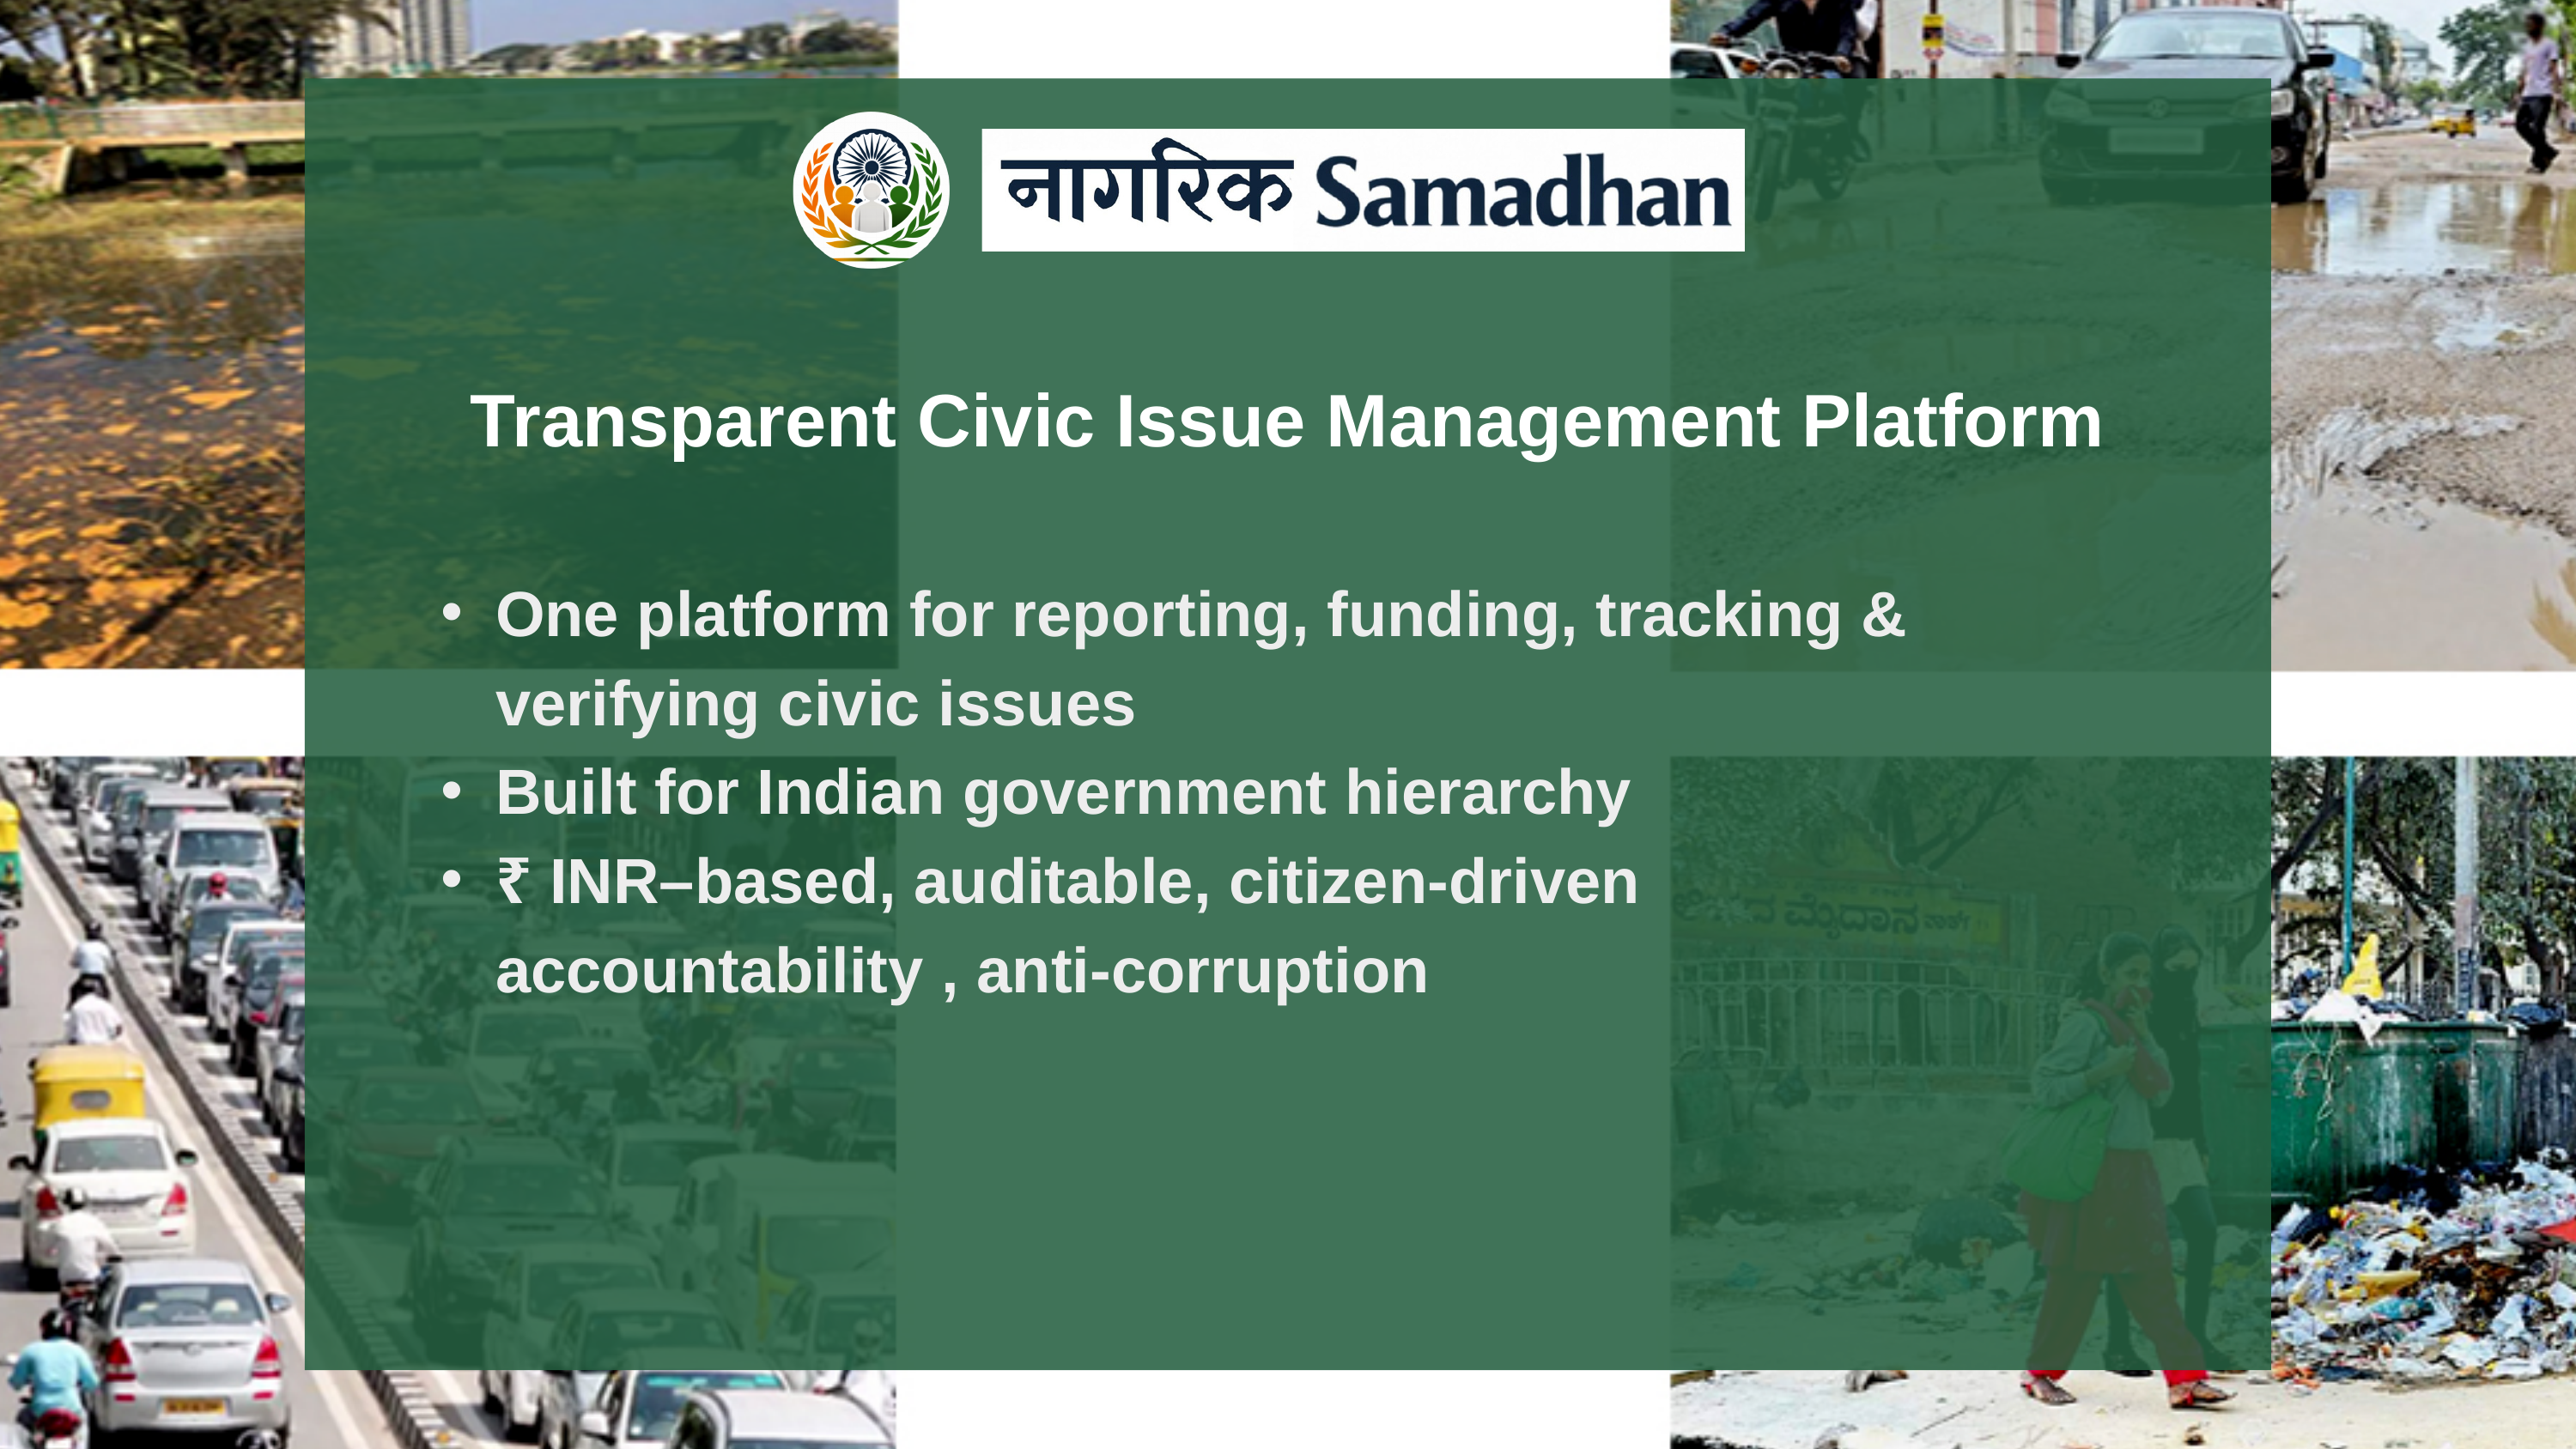

Transparent Civic Issue Management Platform
One platform for reporting, funding, tracking & verifying civic issues
Built for Indian government hierarchy
₹ INR–based, auditable, citizen-driven accountability , anti-corruption